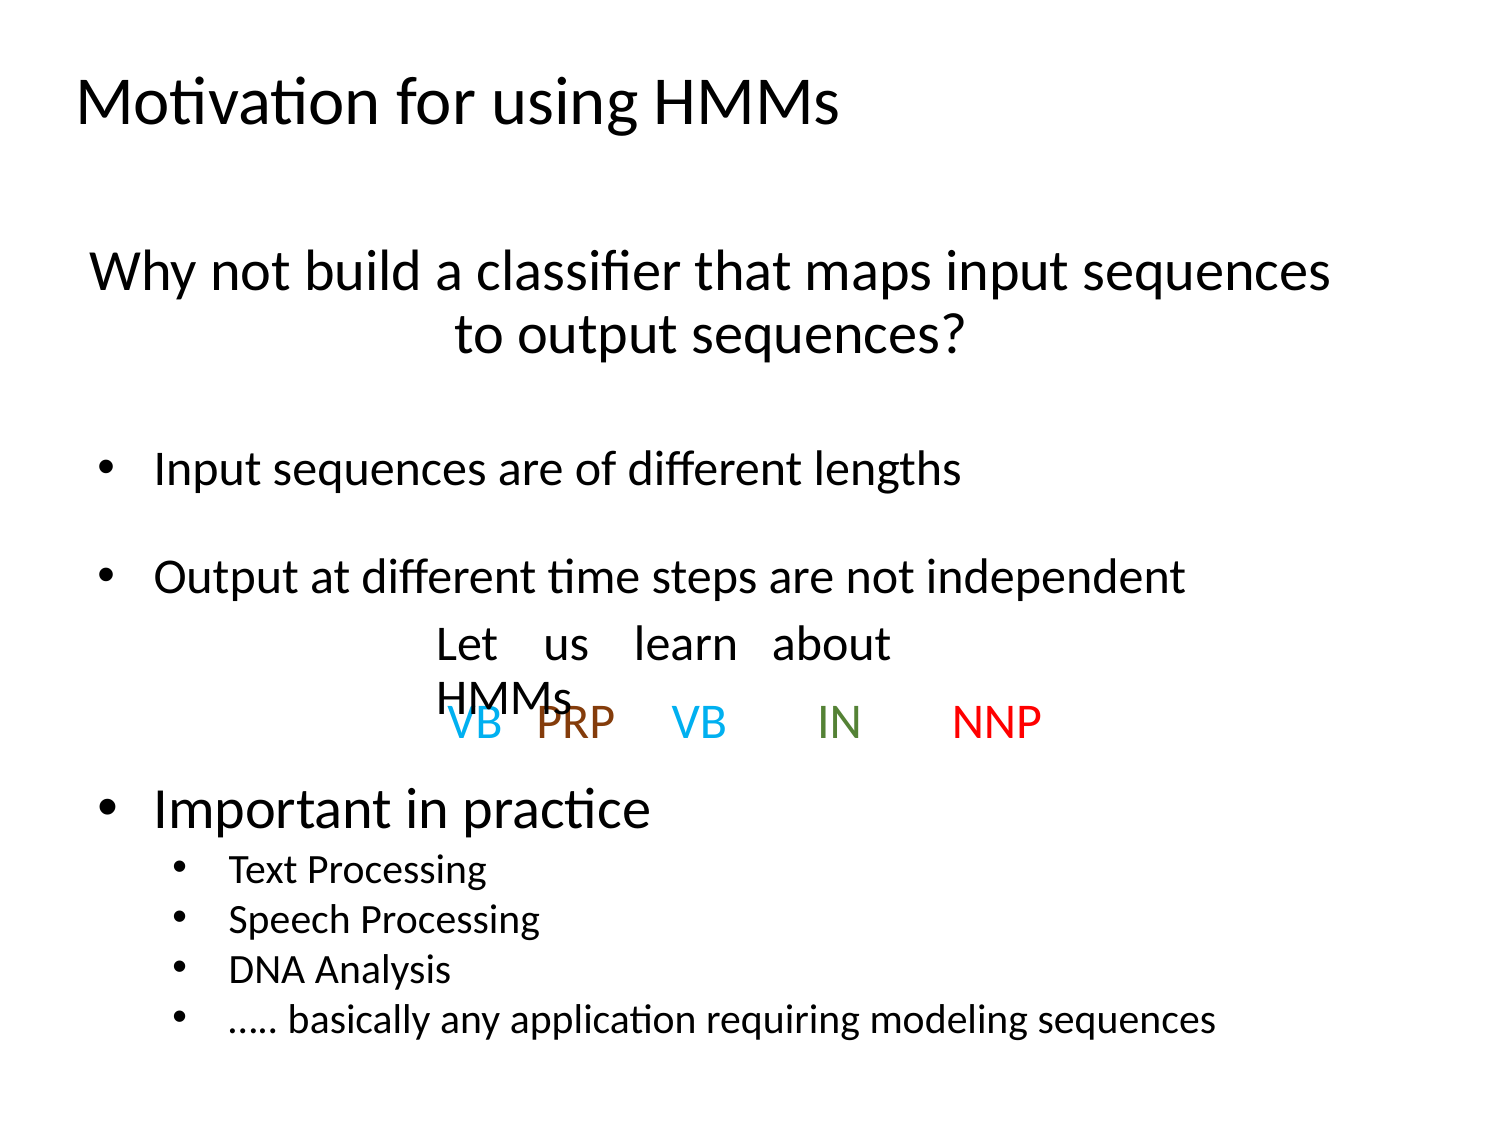

# Motivation for using HMMs
Why not build a classifier that maps input sequences to output sequences?
Input sequences are of different lengths

Output at different time steps are not independent
Let    us    learn   about   HMMs
 VB   PRP     VB        IN        NNP
Important in practice
Text Processing
Speech Processing
DNA Analysis
….. basically any application requiring modeling sequences